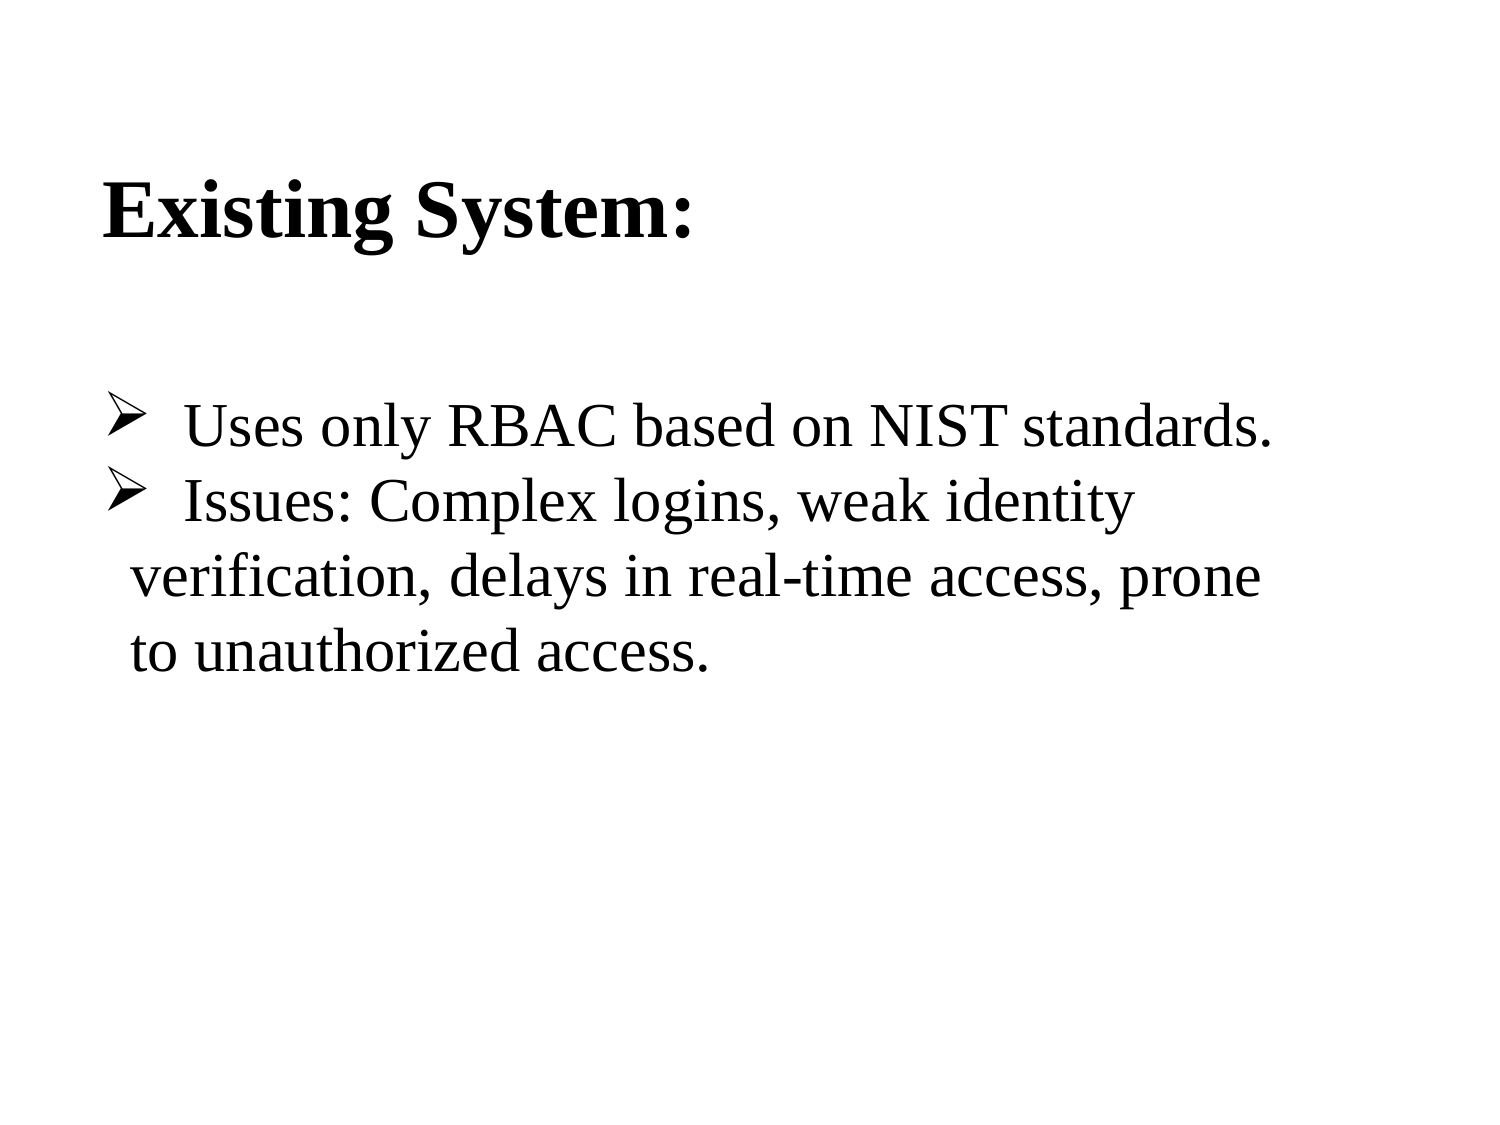

# Existing System:
  Uses only RBAC based on NIST standards.
  Issues: Complex logins, weak identity      verification, delays in real-time access, prone       to unauthorized access.